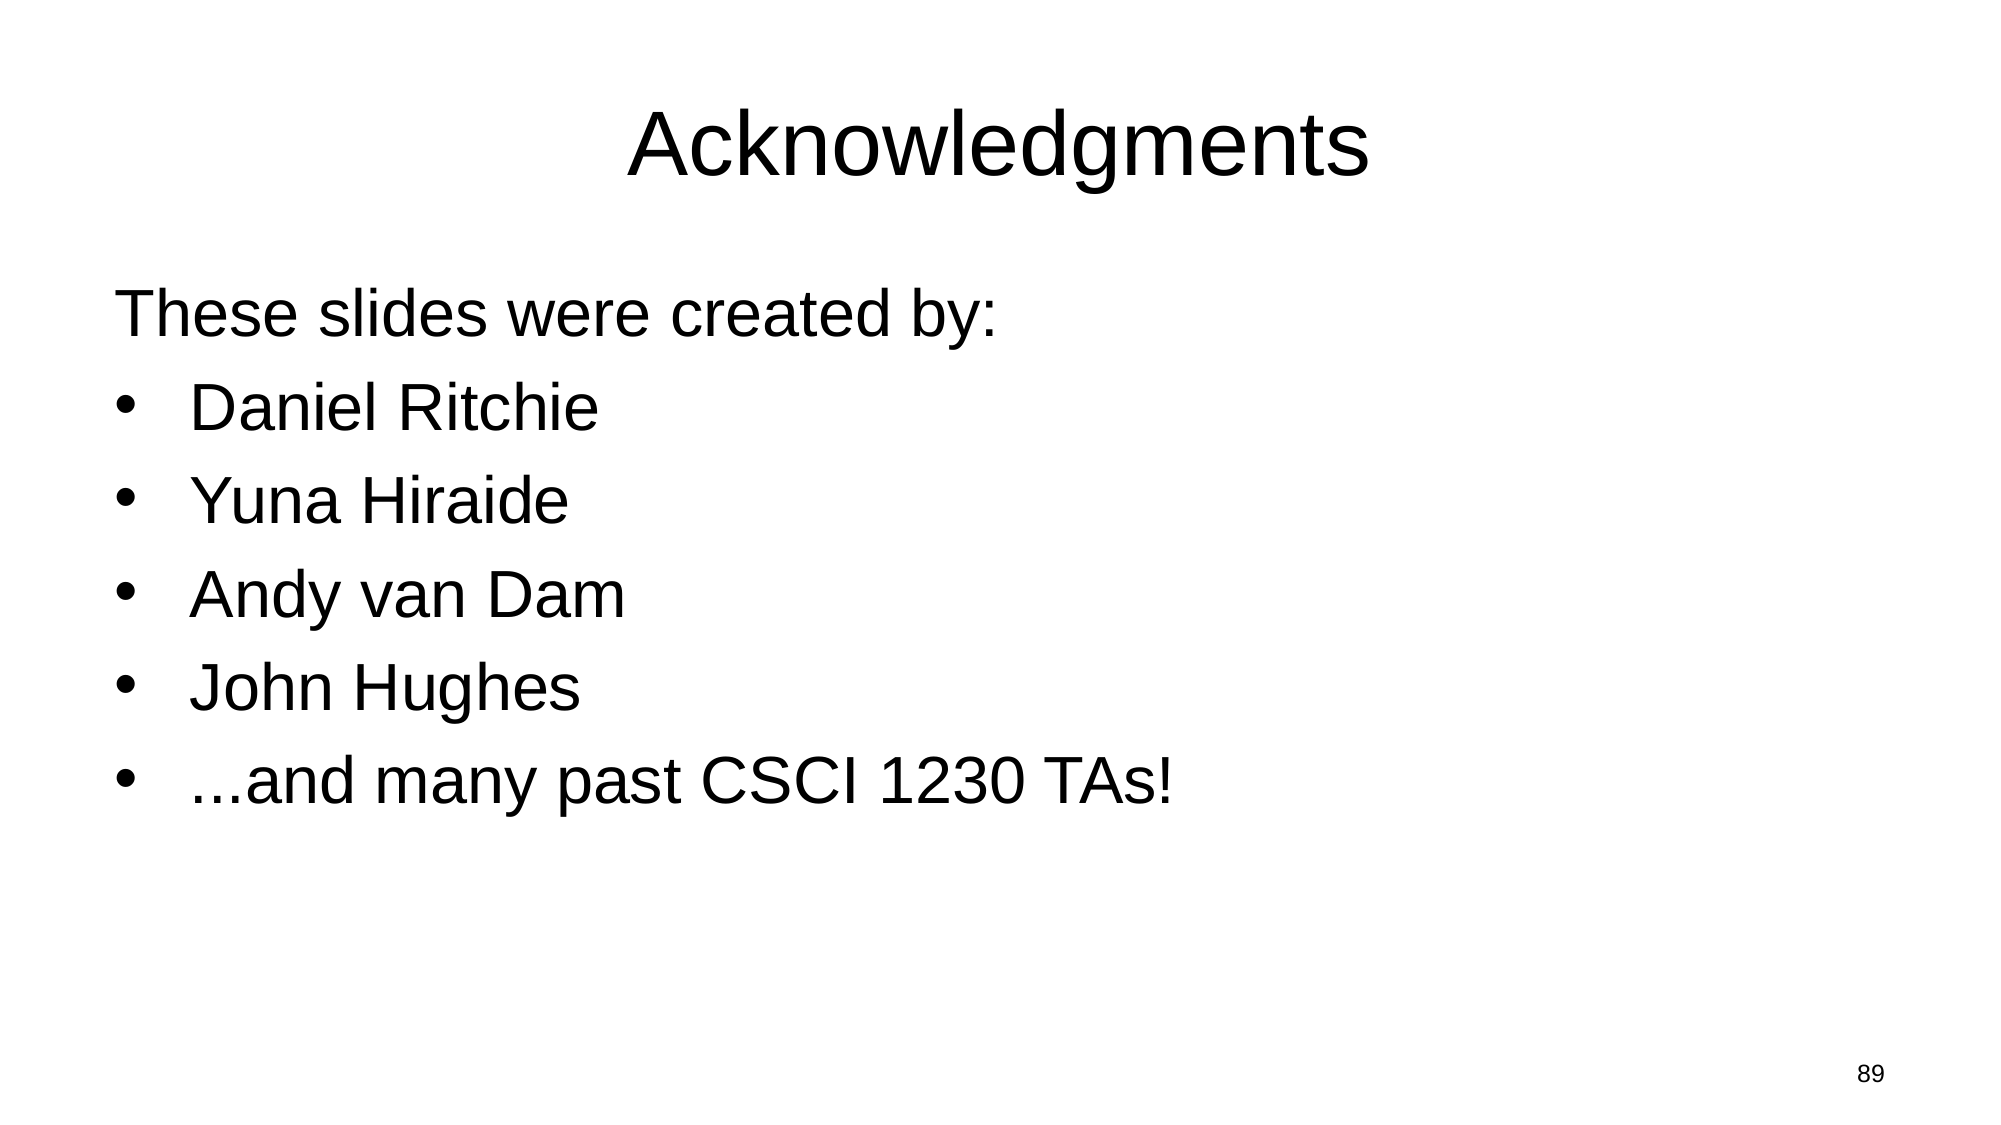

# Acknowledgments
These slides were created by:
Daniel Ritchie
Yuna Hiraide
Andy van Dam
John Hughes
...and many past CSCI 1230 TAs!

89